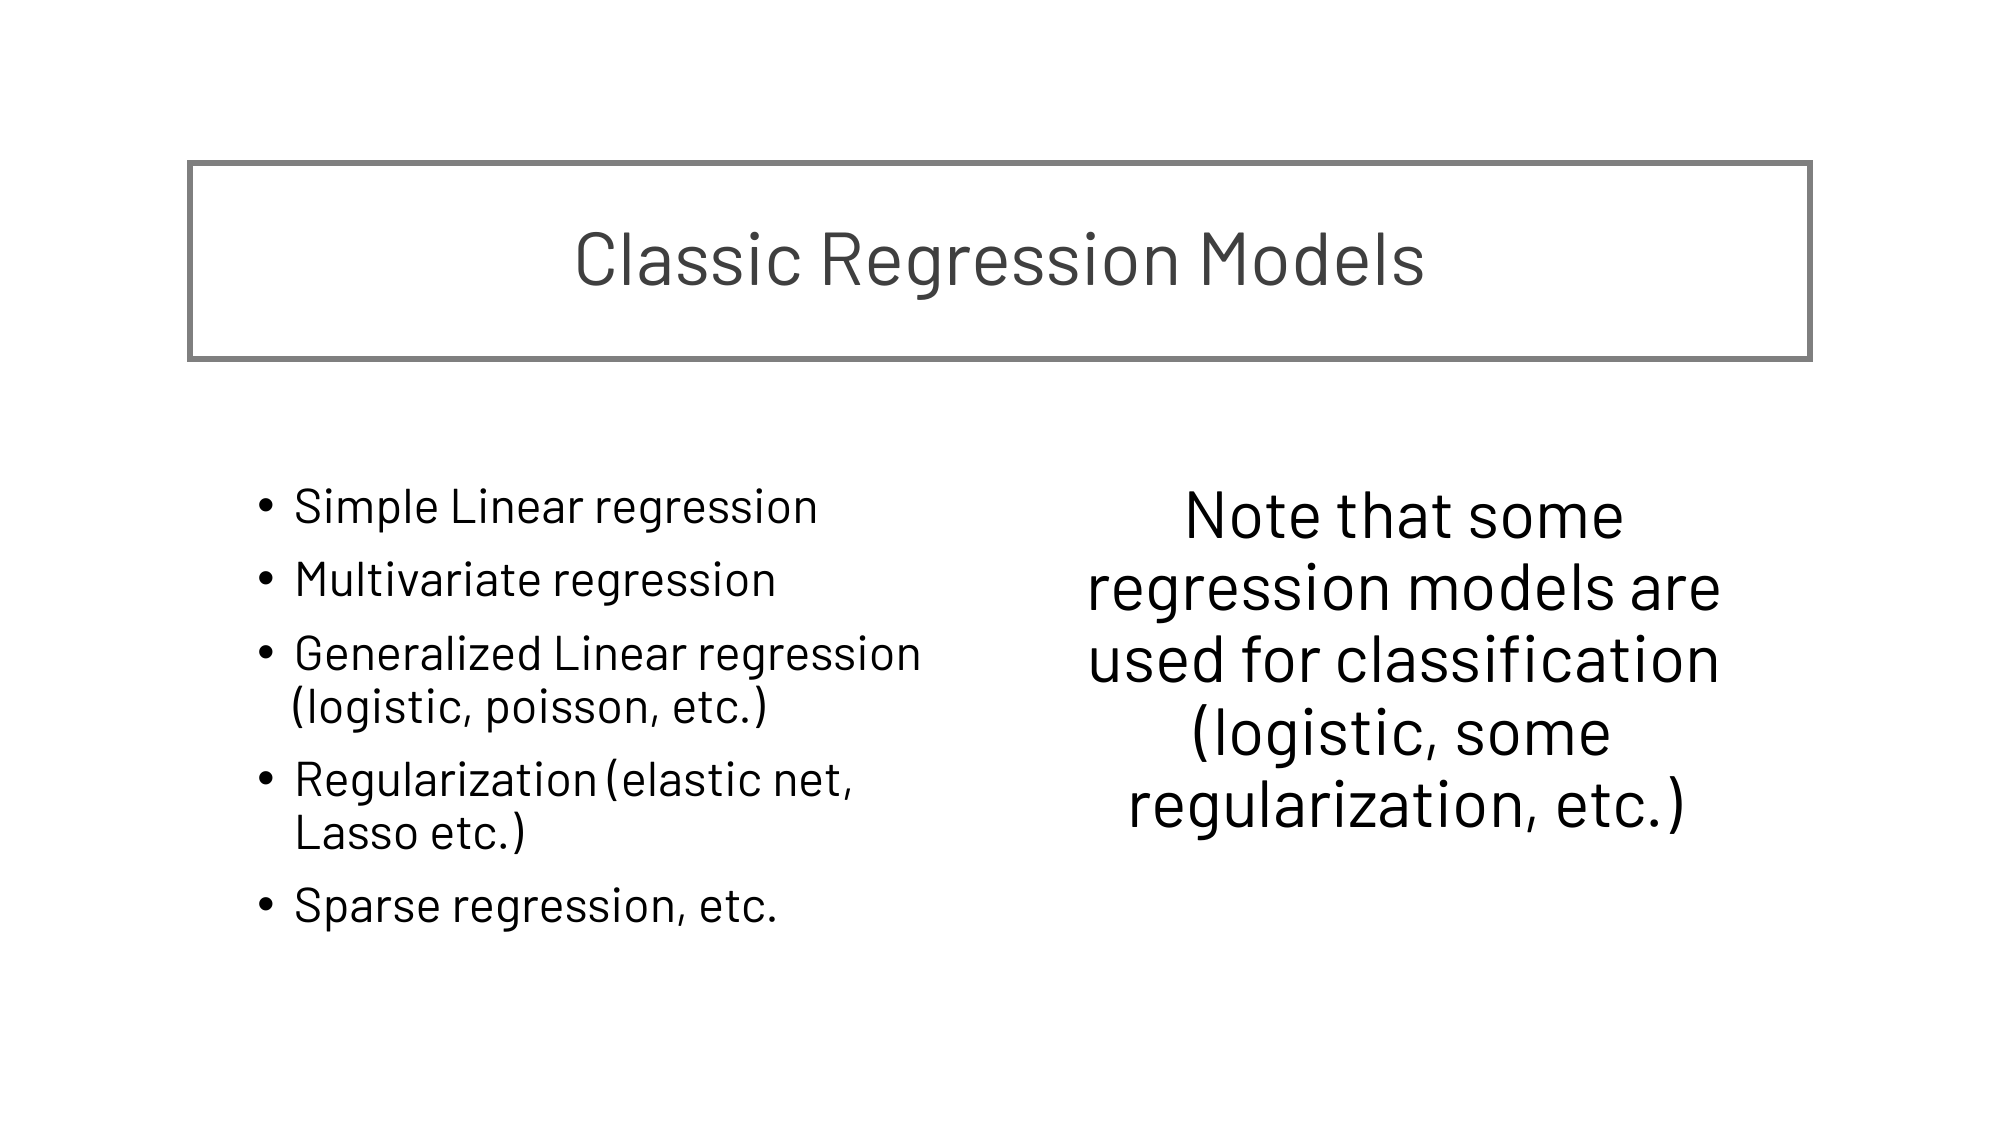

# Classic Regression Models
Simple Linear regression
Multivariate regression
Generalized Linear regression (logistic, poisson, etc.)
Regularization (elastic net, Lasso etc.)
Sparse regression, etc.
Note that some regression models are used for classification (logistic, some regularization, etc.)